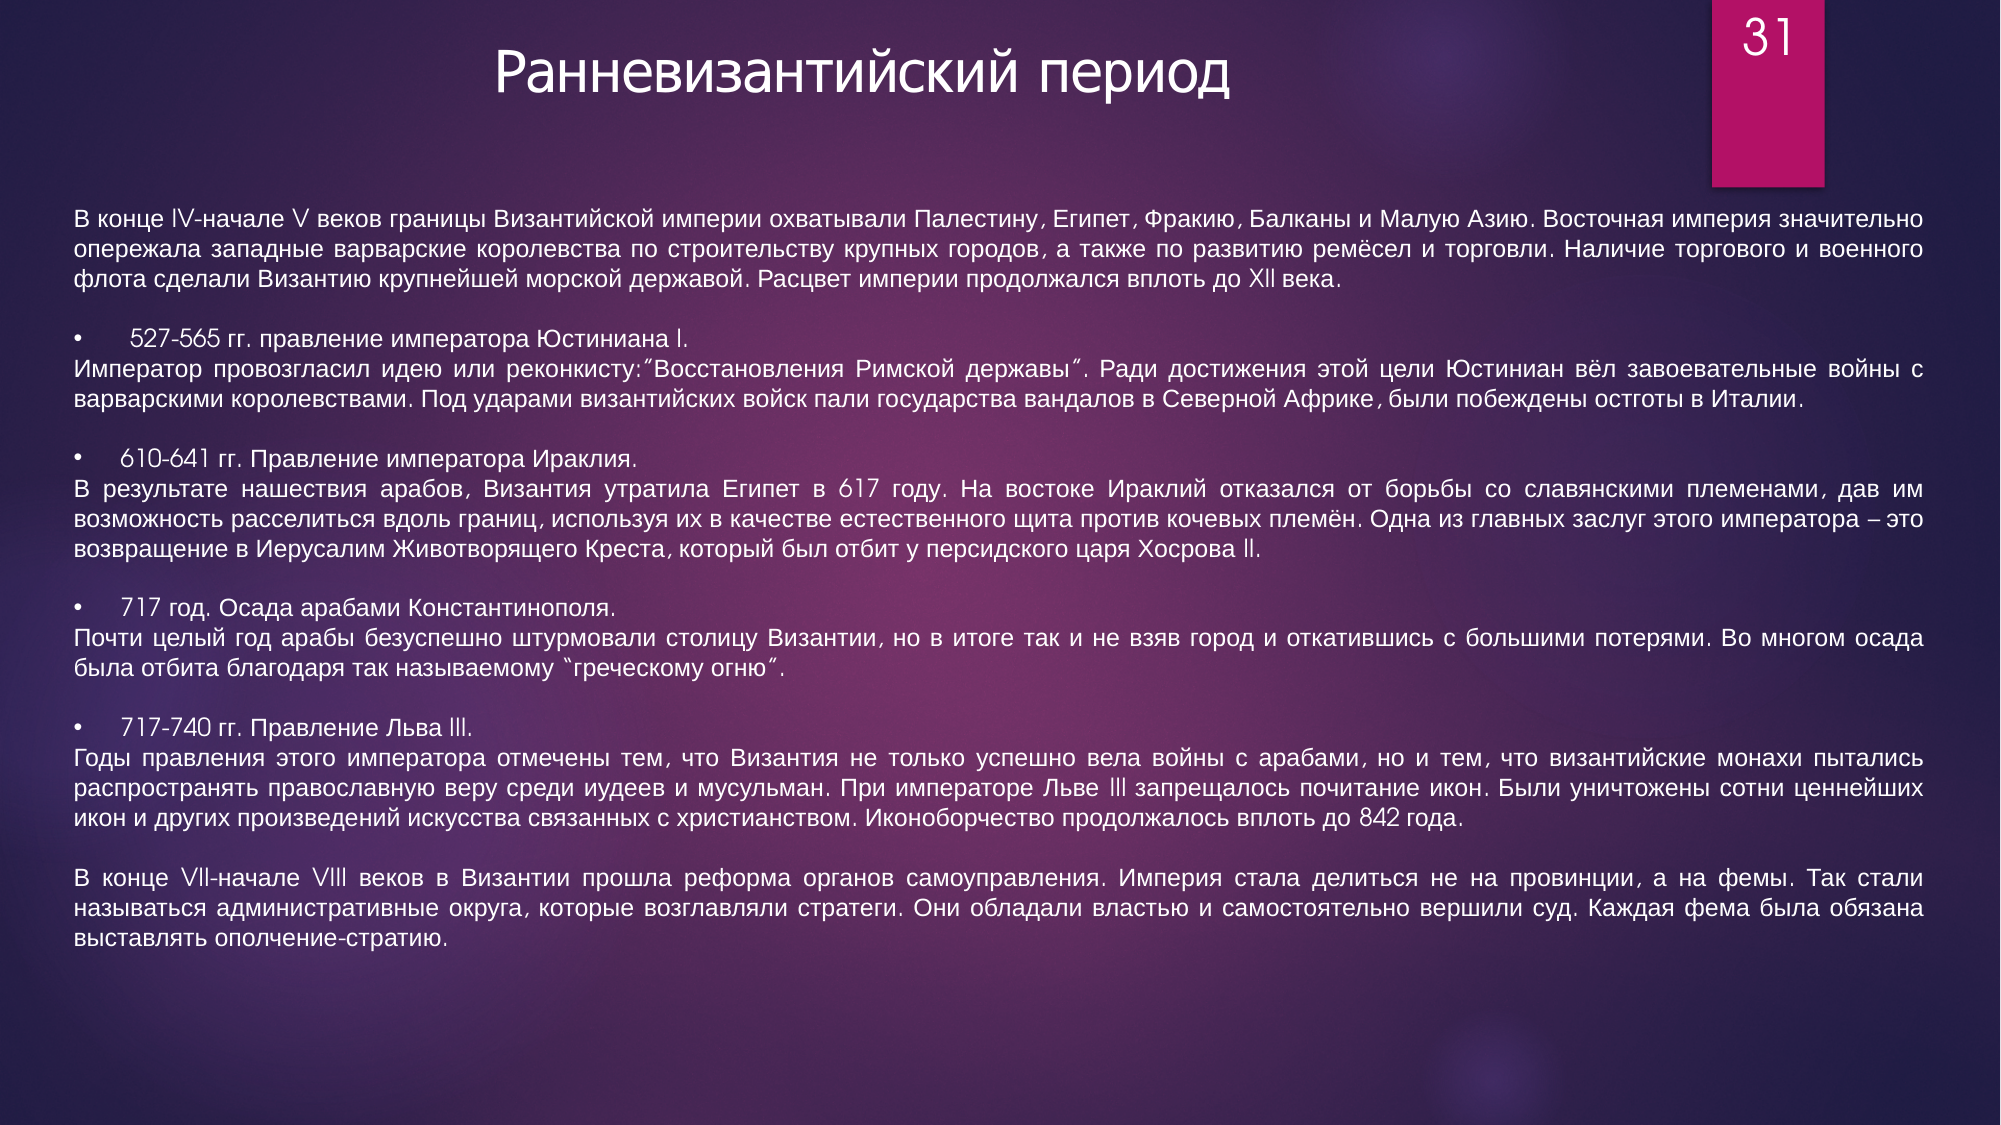

31
Ранневизантийский период
В конце IV-начале V веков границы Византийской империи охватывали Палестину, Египет, Фракию, Балканы и Малую Азию. Восточная империя значительно опережала западные варварские королевства по строительству крупных городов, а также по развитию ремёсел и торговли. Наличие торгового и военного флота сделали Византию крупнейшей морской державой. Расцвет империи продолжался вплоть до XII века.

527-565 гг. правление императора Юстиниана I.
Император провозгласил идею или реконкисту:”Восстановления Римской державы”. Ради достижения этой цели Юстиниан вёл завоевательные войны с варварскими королевствами. Под ударами византийских войск пали государства вандалов в Северной Африке, были побеждены остготы в Италии.

610-641 гг. Правление императора Ираклия.
В результате нашествия арабов, Византия утратила Египет в 617 году. На востоке Ираклий отказался от борьбы со славянскими племенами, дав им возможность расселиться вдоль границ, используя их в качестве естественного щита против кочевых племён. Одна из главных заслуг этого императора – это возвращение в Иерусалим Животворящего Креста, который был отбит у персидского царя Хосрова II.

717 год. Осада арабами Константинополя.
Почти целый год арабы безуспешно штурмовали столицу Византии, но в итоге так и не взяв город и откатившись с большими потерями. Во многом осада была отбита благодаря так называемому “греческому огню”.

717-740 гг. Правление Льва III.
Годы правления этого императора отмечены тем, что Византия не только успешно вела войны с арабами, но и тем, что византийские монахи пытались распространять православную веру среди иудеев и мусульман. При императоре Льве III запрещалось почитание икон. Были уничтожены сотни ценнейших икон и других произведений искусства связанных с христианством. Иконоборчество продолжалось вплоть до 842 года.

В конце VII-начале VIII веков в Византии прошла реформа органов самоуправления. Империя стала делиться не на провинции, а на фемы. Так стали называться административные округа, которые возглавляли стратеги. Они обладали властью и самостоятельно вершили суд. Каждая фема была обязана выставлять ополчение-стратию.